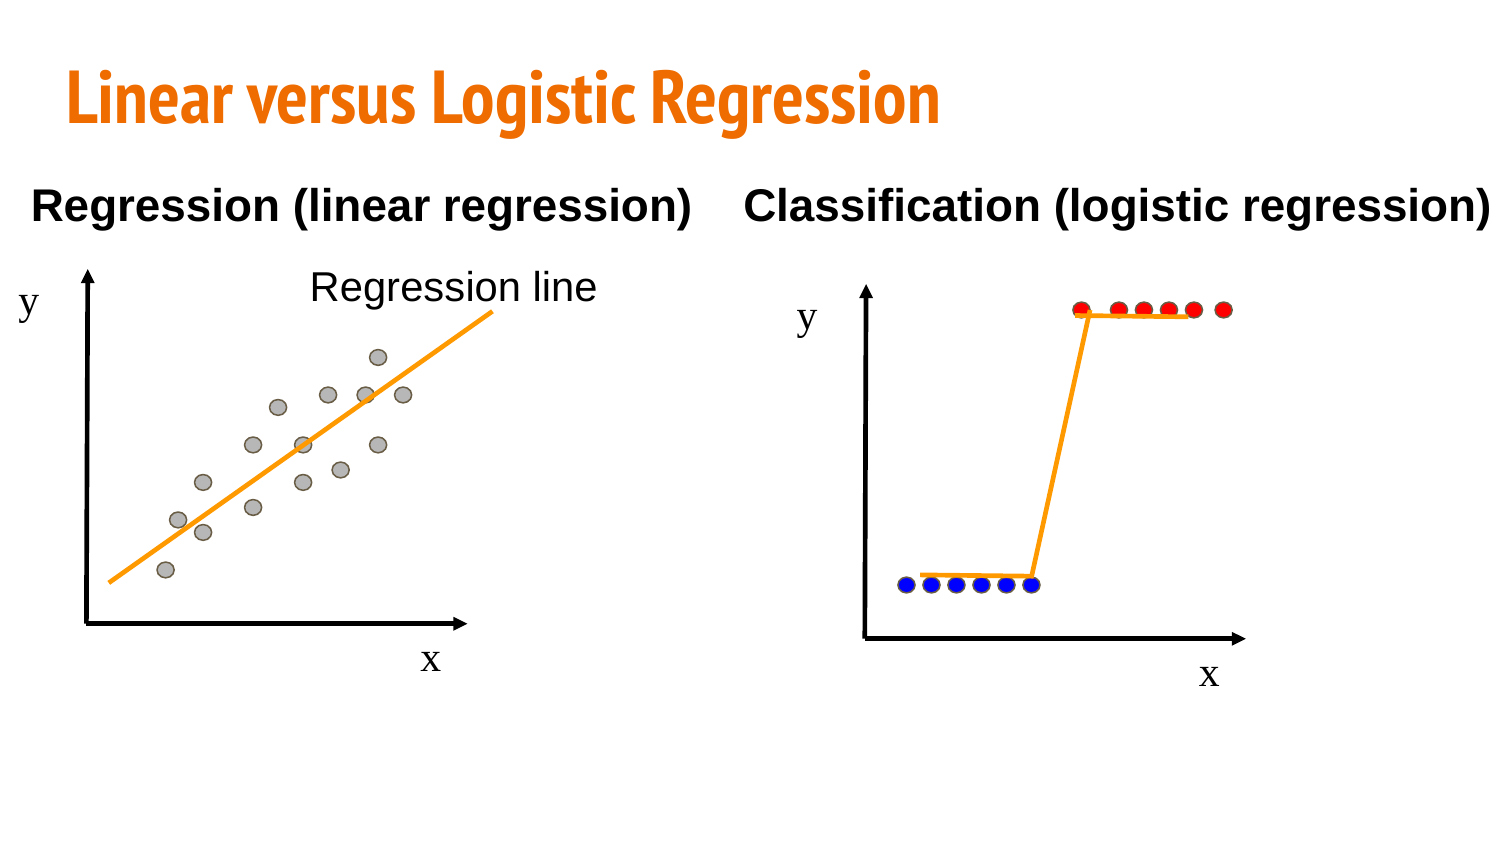

# Linear versus Logistic Regression
Regression (linear regression)
Classification (logistic regression)
Regression line
y
y

x
x